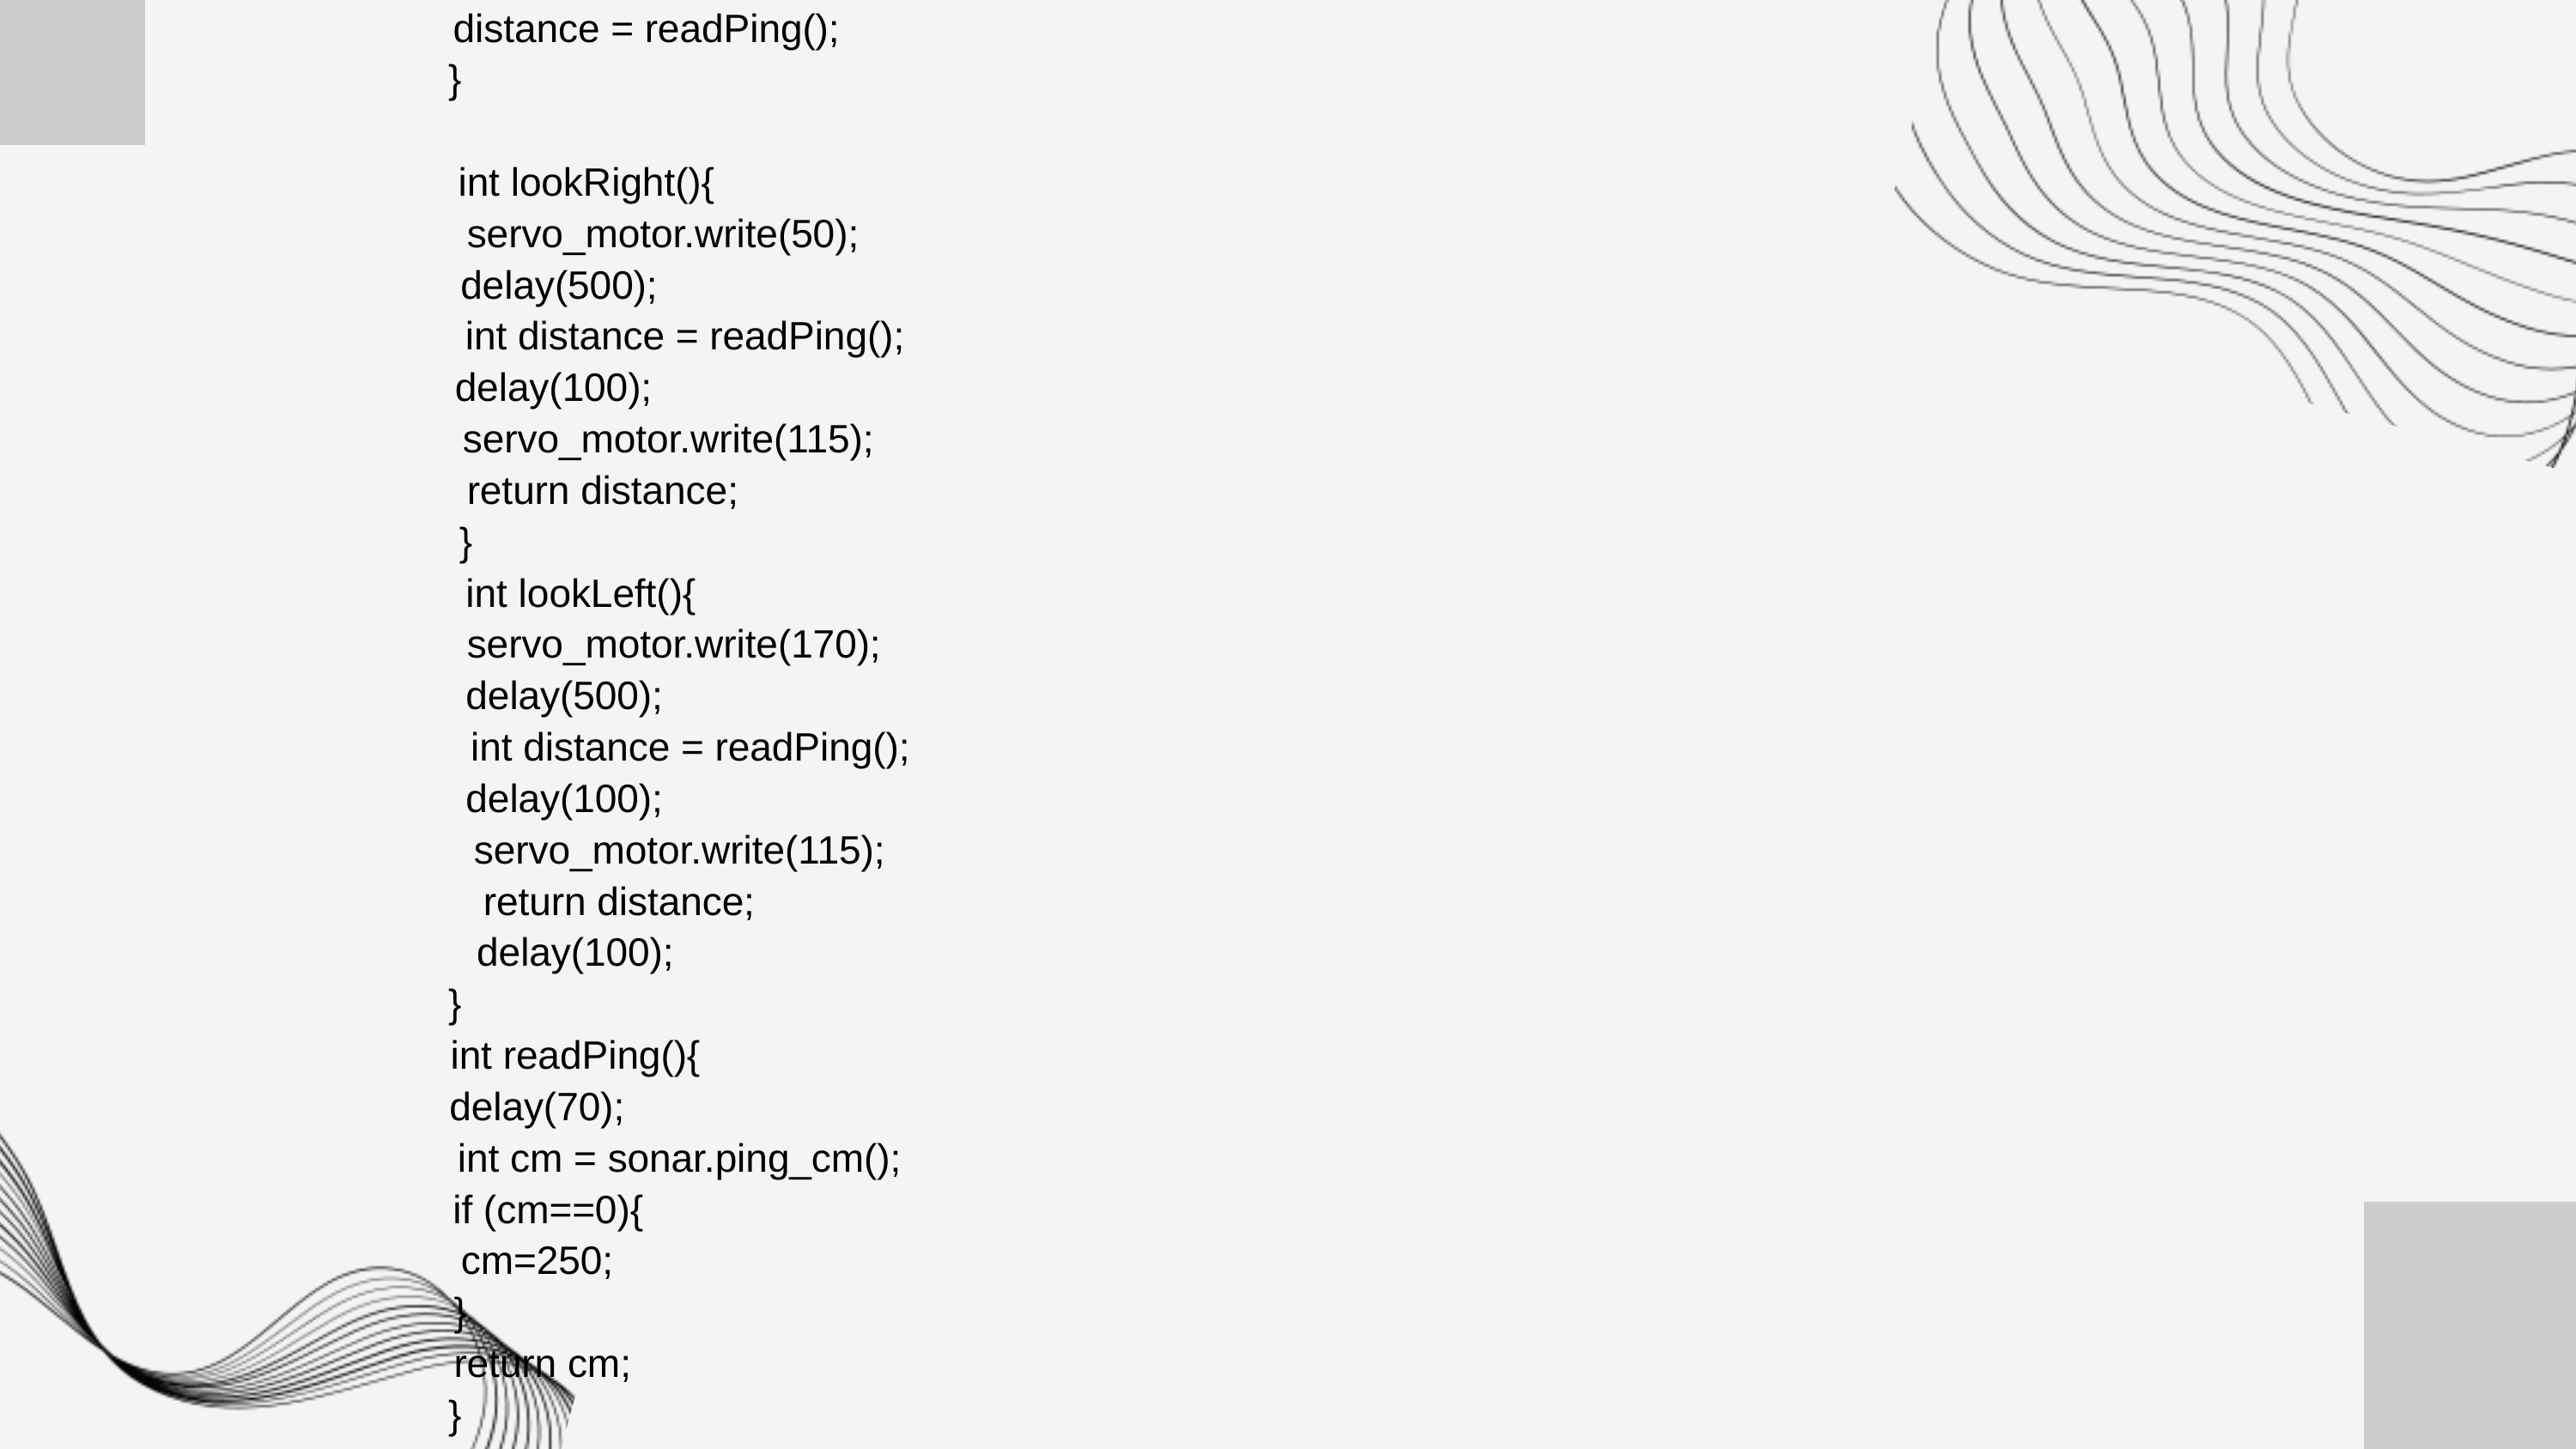

distance = readPing();
}

int lookRight(){
 servo_motor.write(50);
 delay(500);
 int distance = readPing();
 delay(100);
 servo_motor.write(115);
 return distance;
}
int lookLeft(){
  servo_motor.write(170);
  delay(500);
  int distance = readPing();
  delay(100);
  servo_motor.write(115);
  return distance;
  delay(100);
}
 int readPing(){
  delay(70);
  int cm = sonar.ping_cm();
  if (cm==0){
    cm=250;
  }
  return cm;
}